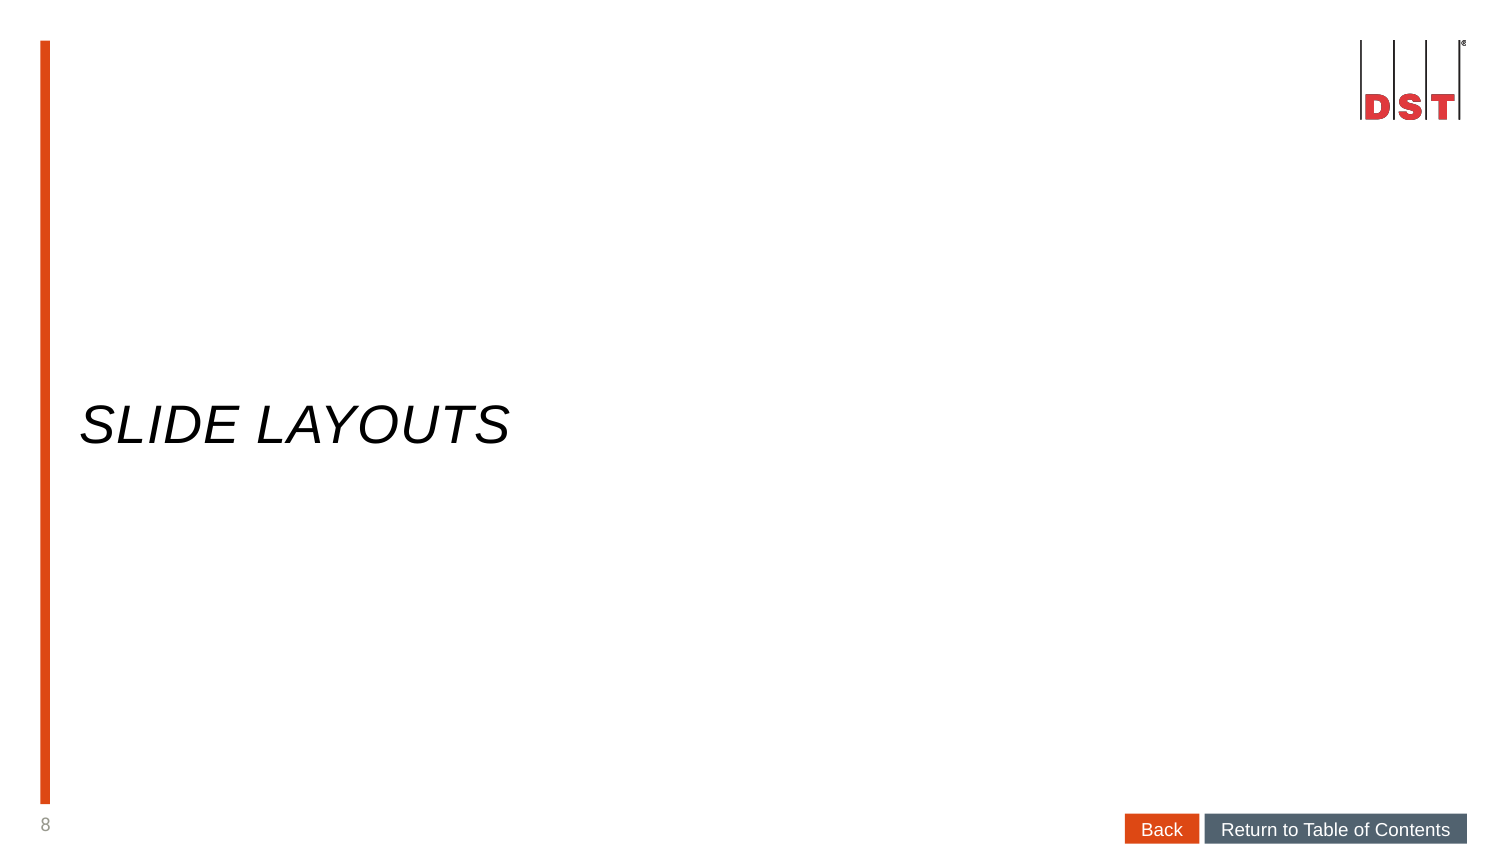

Slide Layouts
Back
Return to Table of Contents